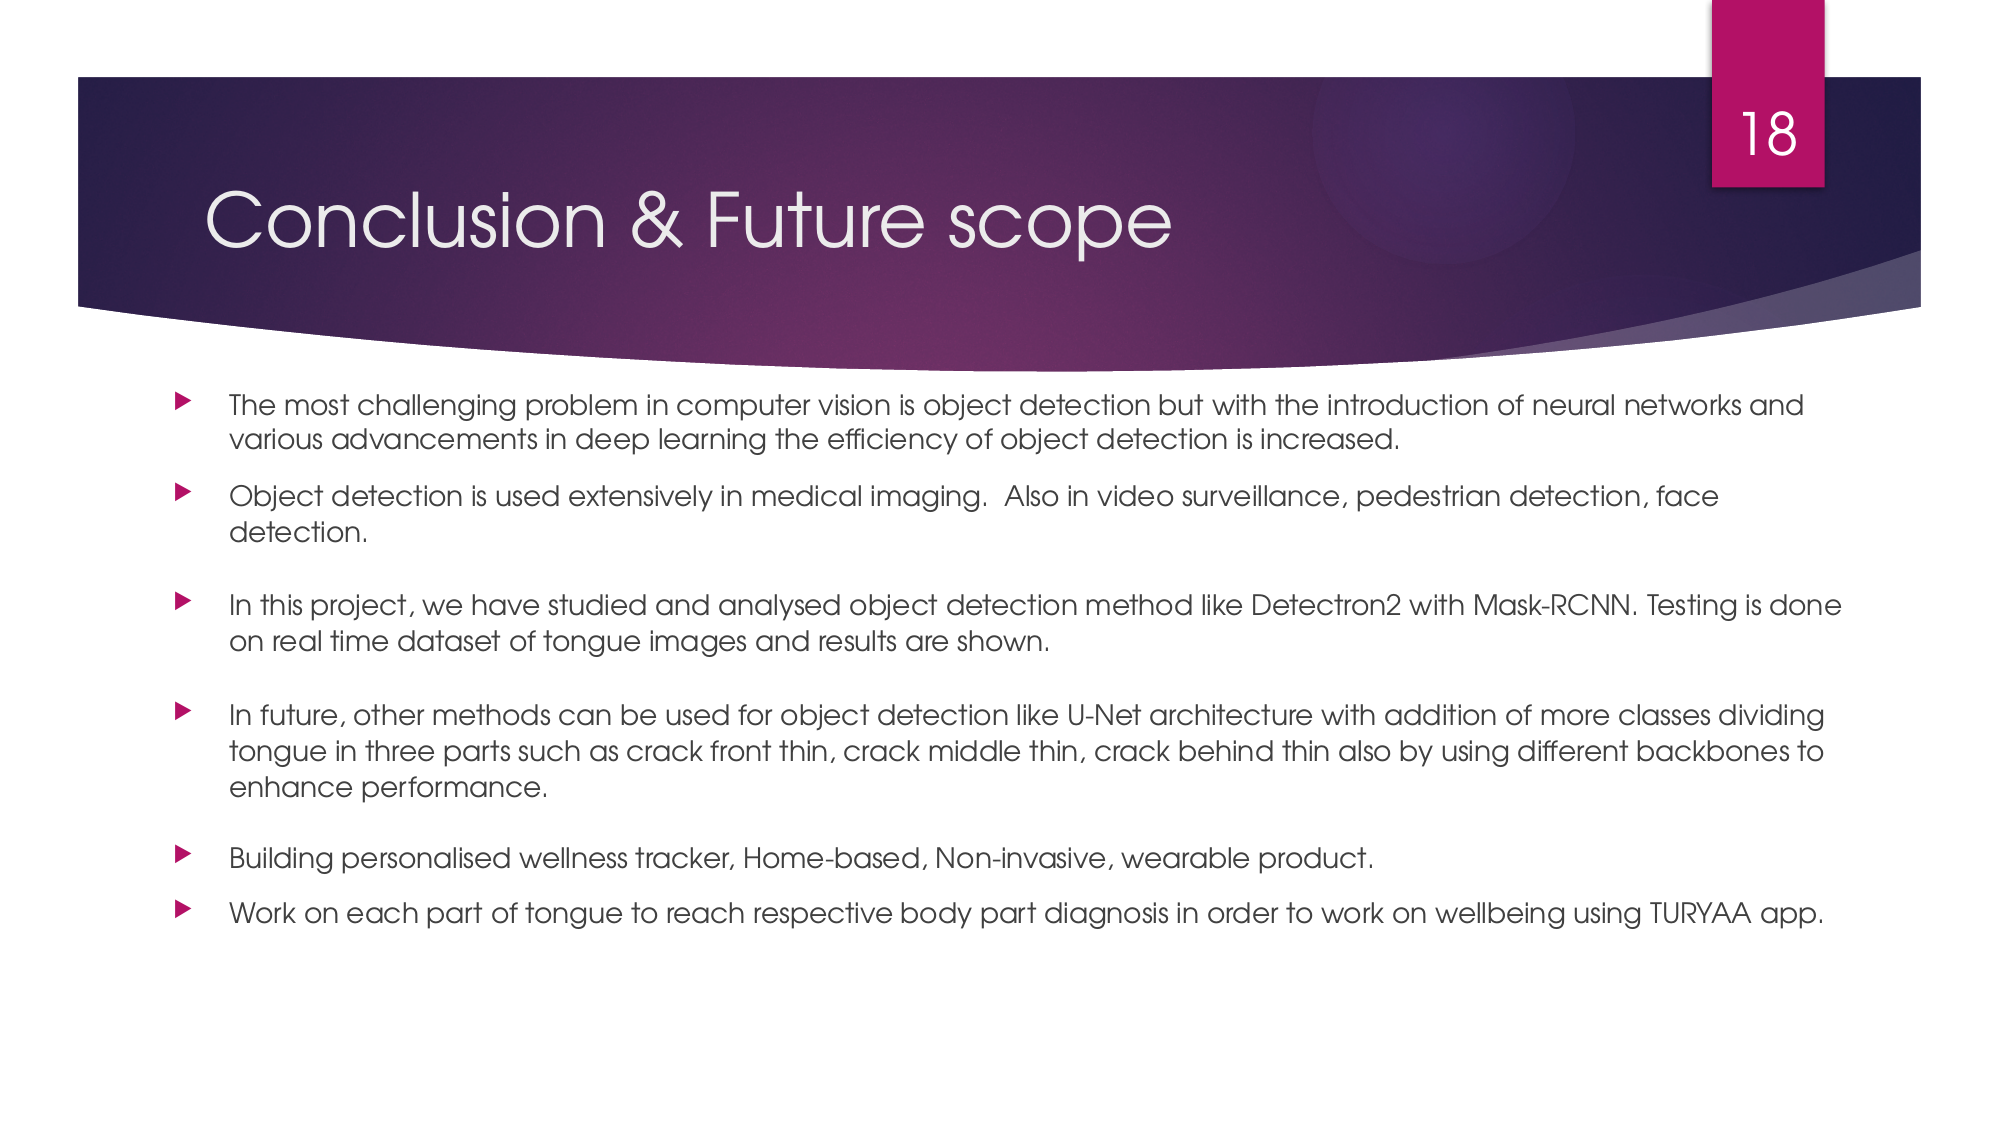

18
# Conclusion & Future scope

The most challenging problem in computer vision is object detection but with the introduction of neural networks and various advancements in deep learning the efficiency of object detection is increased.
Object detection is used extensively in medical imaging.  Also in video surveillance, pedestrian detection, face detection.
In this project, we have studied and analysed object detection method like Detectron2 with Mask-RCNN. Testing is done on real time dataset of tongue images and results are shown.
In future, other methods can be used for object detection like U-Net architecture with addition of more classes dividing tongue in three parts such as crack front thin, crack middle thin, crack behind thin also by using different backbones to enhance performance.
Building personalised wellness tracker, Home-based, Non-invasive, wearable product.
Work on each part of tongue to reach respective body part diagnosis in order to work on wellbeing using TURYAA app.